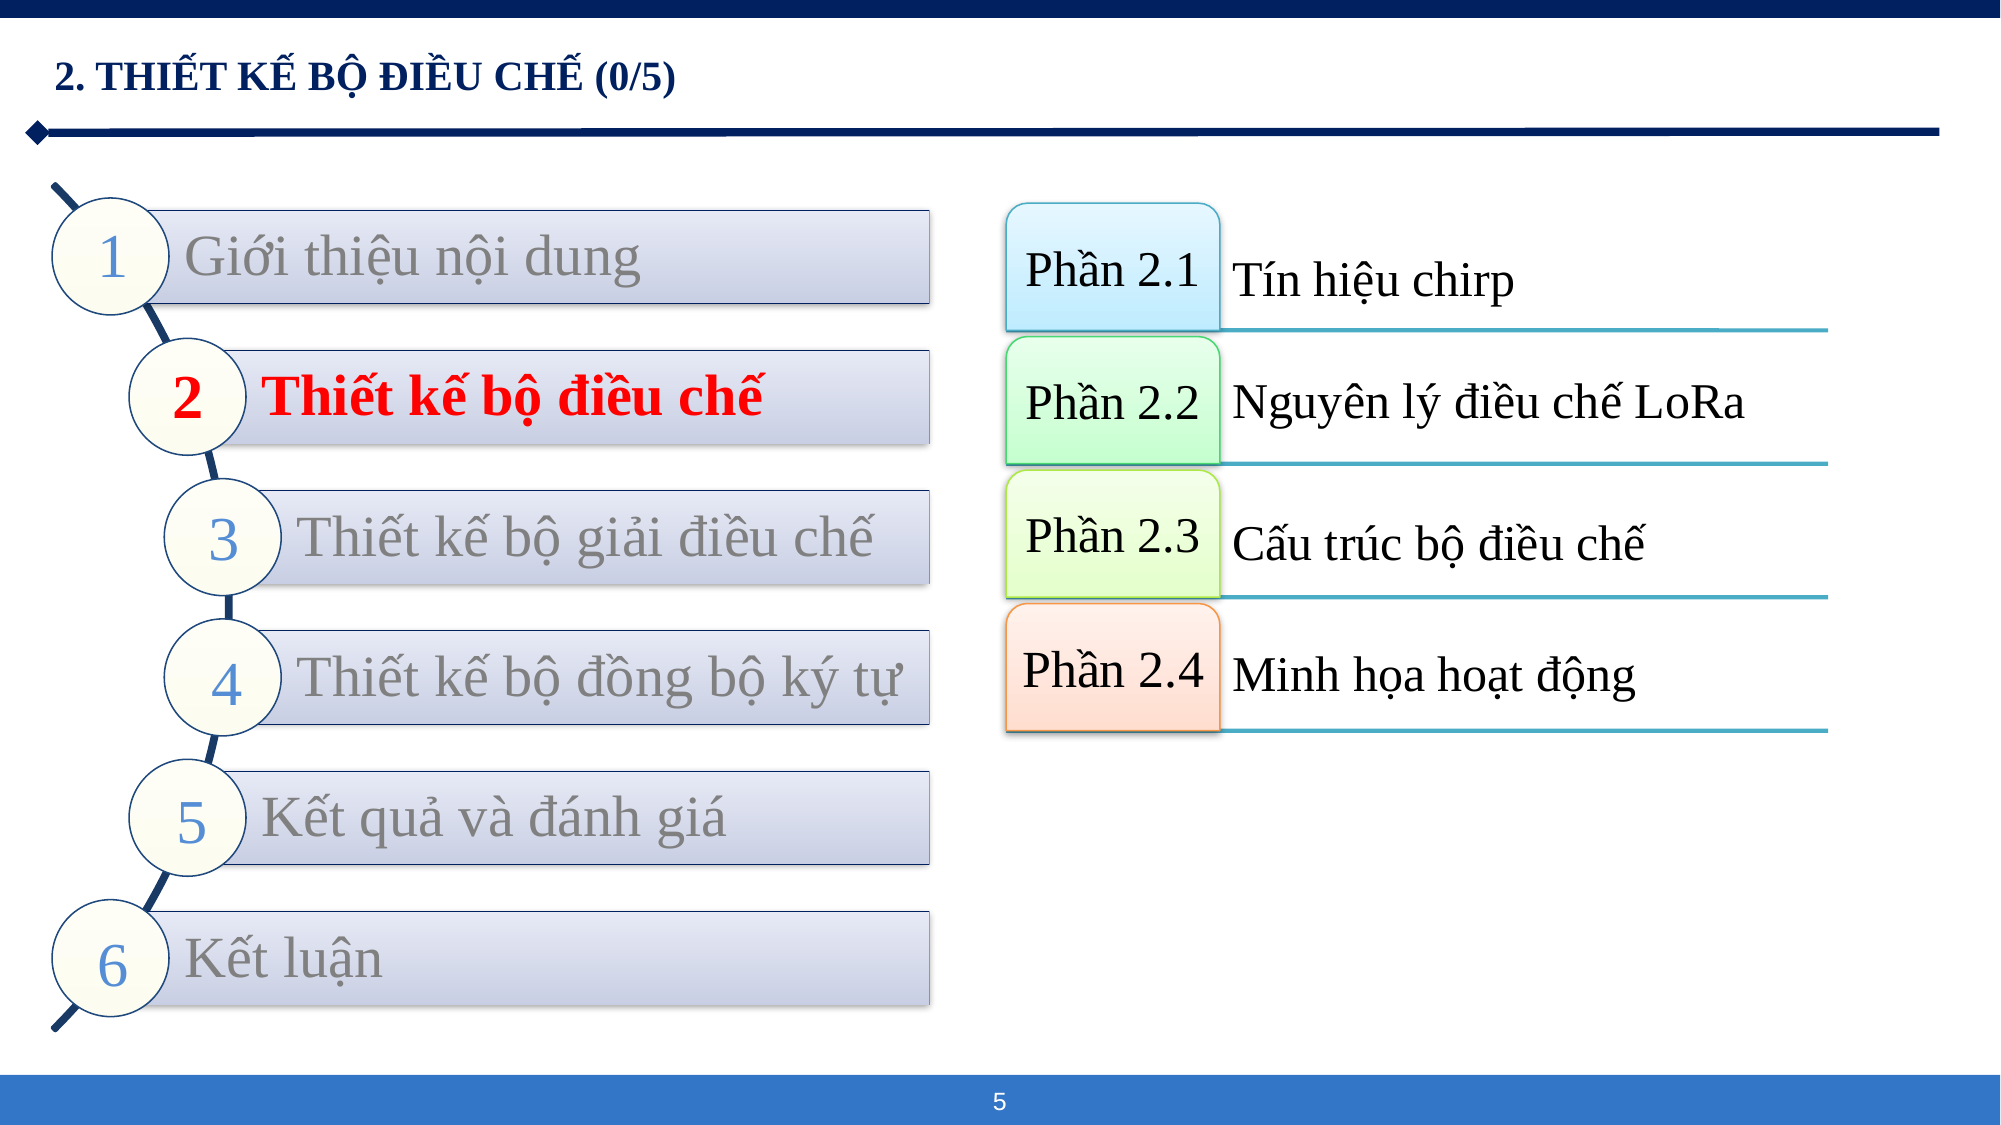

2. THIẾT KẾ BỘ ĐIỀU CHẾ (0/5)
Giới thiệu nội dung
Thiết kế bộ điều chế
Thiết kế bộ giải điều chế
Thiết kế bộ đồng bộ ký tự
Kết quả và đánh giá
Kết luận
1
2
3
4
5
6
Phần 2.1
Phần 2.2
Phần 2.3
Phần 2.4
Tín hiệu chirp
Nguyên lý điều chế LoRa
Cấu trúc bộ điều chế
Minh họa hoạt động